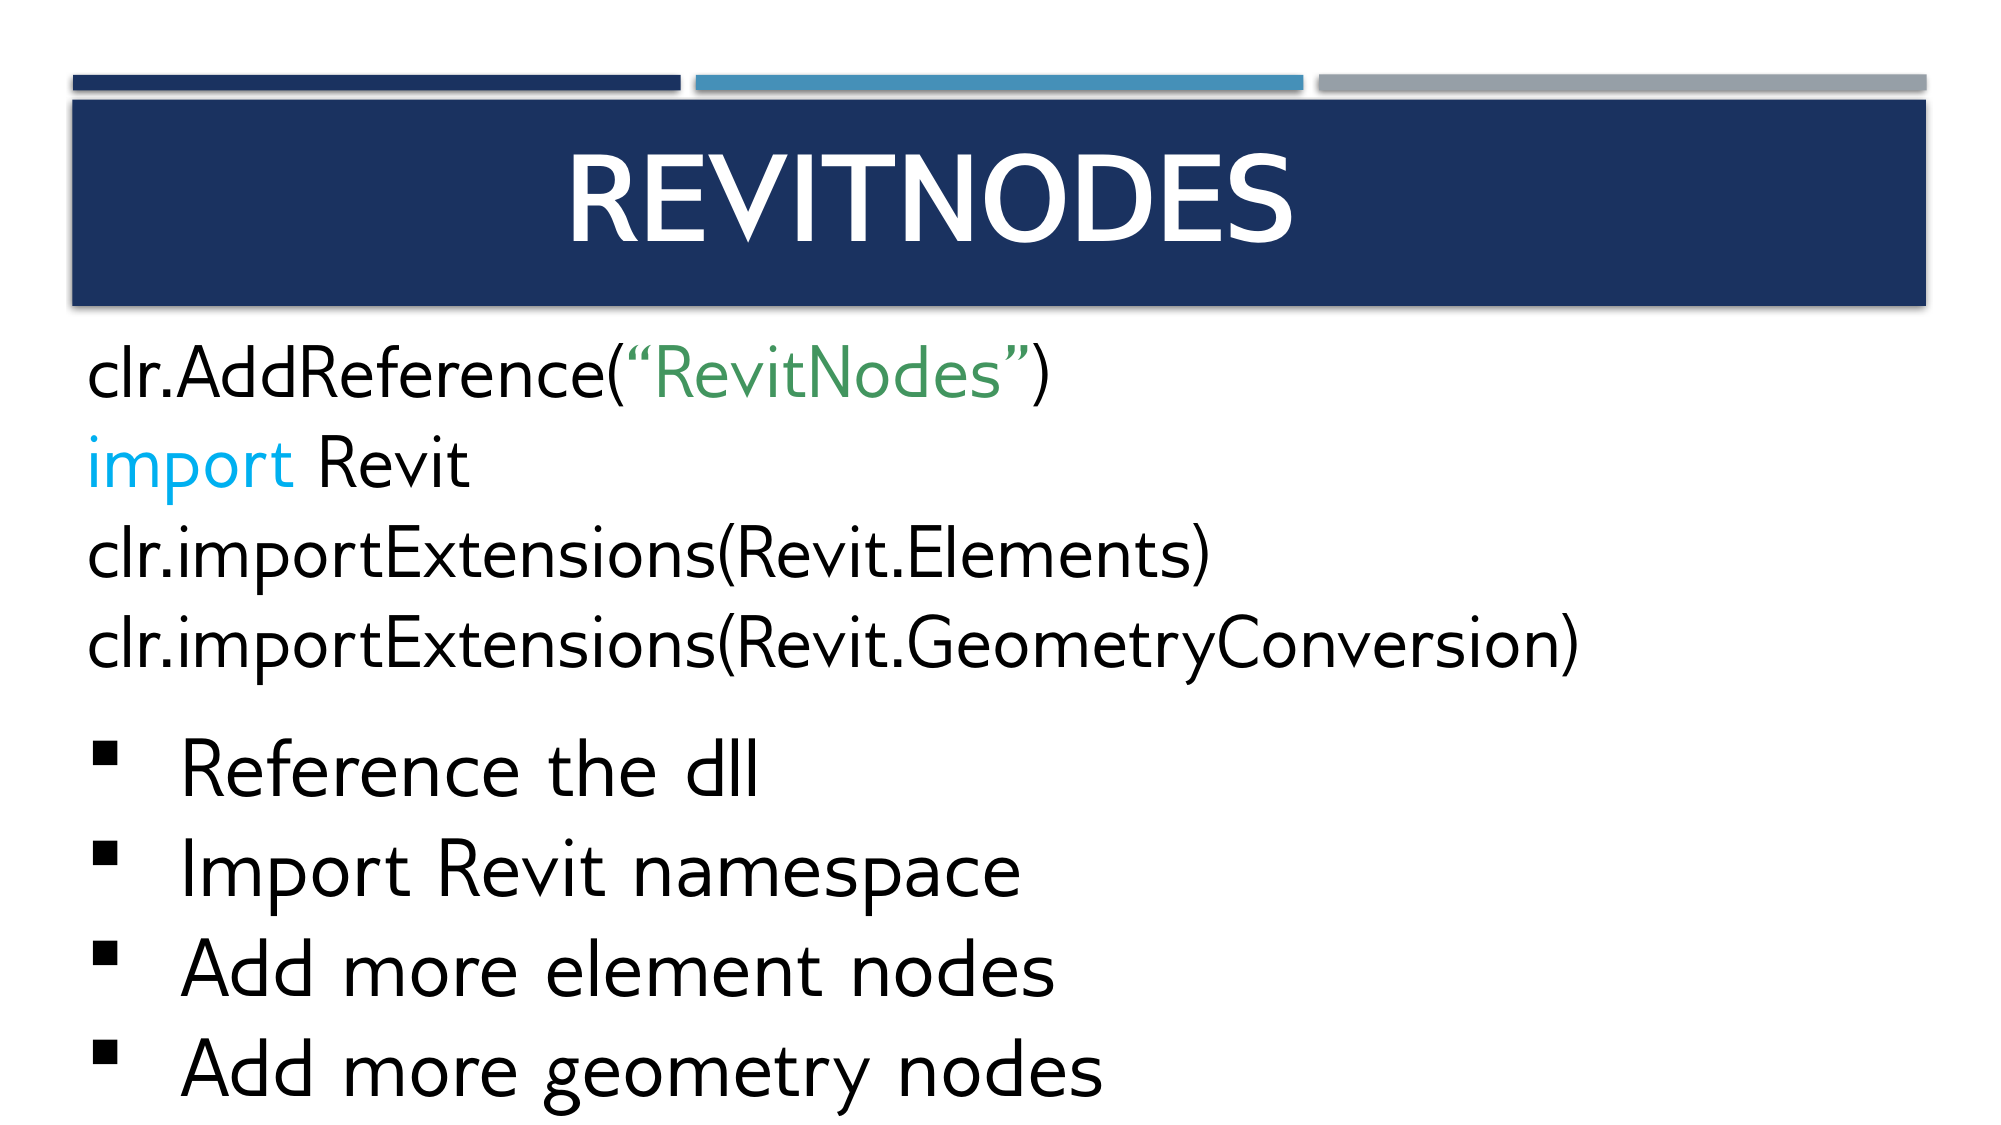

# Revitnodes
clr.AddReference(“RevitNodes”)
import Revit
clr.importExtensions(Revit.Elements)
clr.importExtensions(Revit.GeometryConversion)
Reference the dll
Import Revit namespace
Add more element nodes
Add more geometry nodes